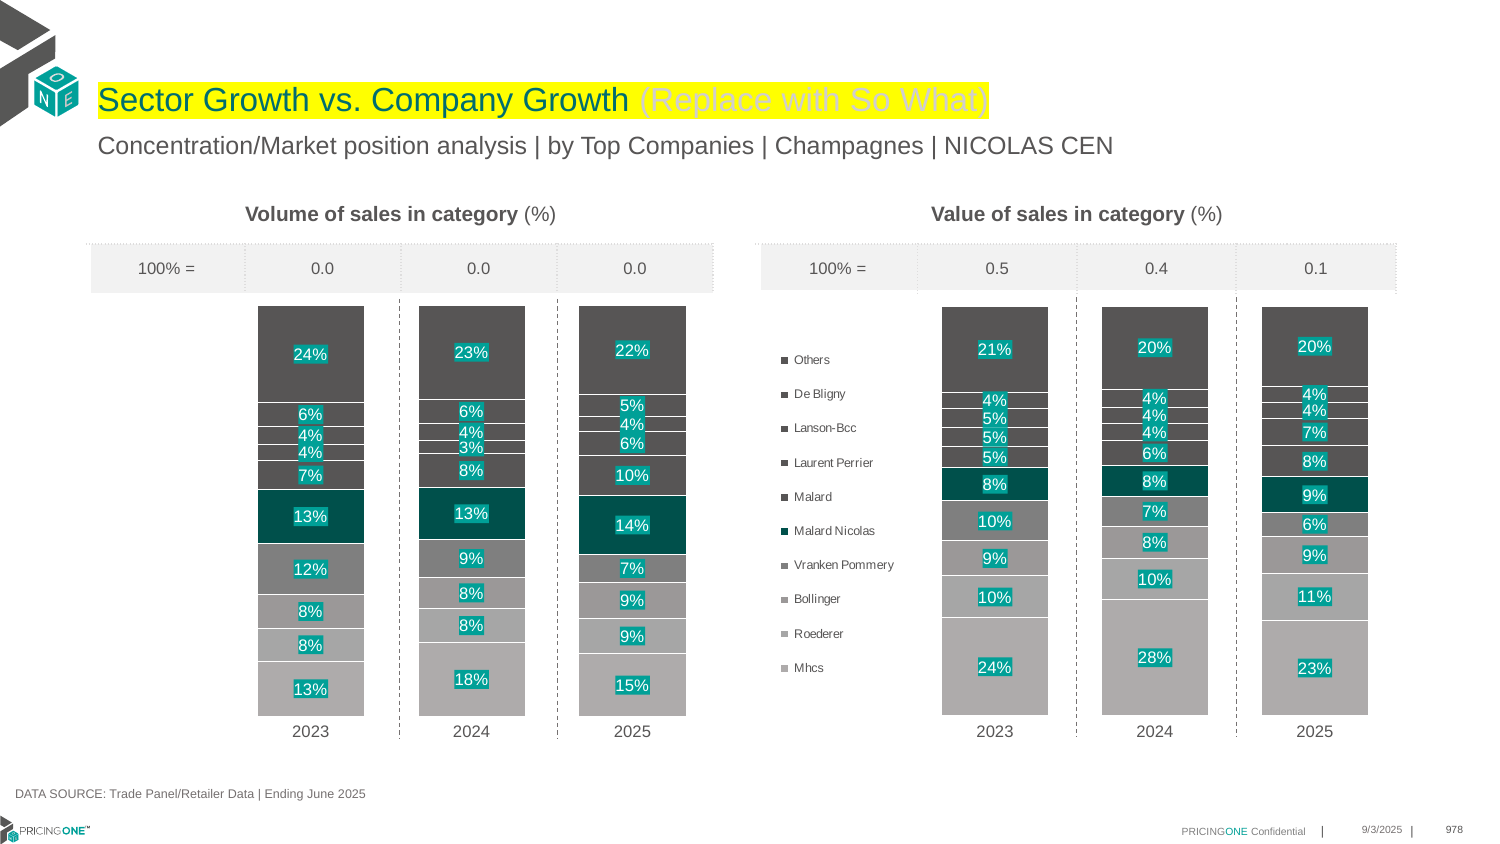

# Sector Growth vs. Company Growth (Replace with So What)
Concentration/Market position analysis | by Top Companies | Champagnes | NICOLAS CEN
| Volume of sales in category (%) |  |  |  |
| --- | --- | --- | --- |
| 100% = | 0.0 | 0.0 | 0.0 |
| Value of sales in category (%) |  |  |  |
| --- | --- | --- | --- |
| 100% = | 0.5 | 0.4 | 0.1 |

### Chart

| Category | Mhcs | Roederer | Bollinger | Vranken Pommery | Malard Nicolas | Malard | Laurent Perrier | Lanson-Bcc | De Bligny | Others |
|---|---|---|---|---|---|---|---|---|---|---|
| 2023 | 0.1343906510851419 | 0.07929883138564274 | 0.08251848318626281 | 0.12401621750536608 | 0.13176723109945146 | 0.0709515859766277 | 0.038039589792511326 | 0.04447889339375149 | 0.05723825423324588 | 0.23730026234199858 |
| 2024 | 0.17980295566502463 | 0.08192896033186414 | 0.07713248638838476 | 0.09048483277158413 | 0.12730101114856104 | 0.08257713248638839 | 0.032667876588021776 | 0.04018667358050298 | 0.06002074150894478 | 0.22789732953072336 |
| 2025 | 0.1519238397461325 | 0.08687028956763189 | 0.08766362554541848 | 0.06703689012296708 | 0.14438714795715984 | 0.0971836572788576 | 0.057120190400634666 | 0.036890122967076555 | 0.05474018246727489 | 0.21618405394684648 |

### Chart

| Category | Mhcs | Roederer | Bollinger | Vranken Pommery | Malard Nicolas | Malard | Laurent Perrier | Lanson-Bcc | De Bligny | Others |
|---|---|---|---|---|---|---|---|---|---|---|
| 2023 | 0.23876251536975232 | 0.10264359740031617 | 0.08534603899525733 | 0.09752766555418936 | 0.08138283857368699 | 0.05174556472861409 | 0.045527402072720886 | 0.04658132794660109 | 0.03922799929738275 | 0.21125505006147902 |
| 2024 | 0.2832998507105074 | 0.100473210829939 | 0.07914646957996203 | 0.07258740807637724 | 0.07570451738946127 | 0.06092762224229132 | 0.041708903920231494 | 0.03943039607792543 | 0.043174152643898484 | 0.20354746852940636 |
| 2025 | 0.23333550201325787 | 0.11413762442801068 | 0.09112070149566626 | 0.05731098147224451 | 0.08715924616685823 | 0.07620741254798204 | 0.06662184728155972 | 0.037763946419148 | 0.04090130337663464 | 0.19544143479863807 |
DATA SOURCE: Trade Panel/Retailer Data | Ending June 2025

9/3/2025
978